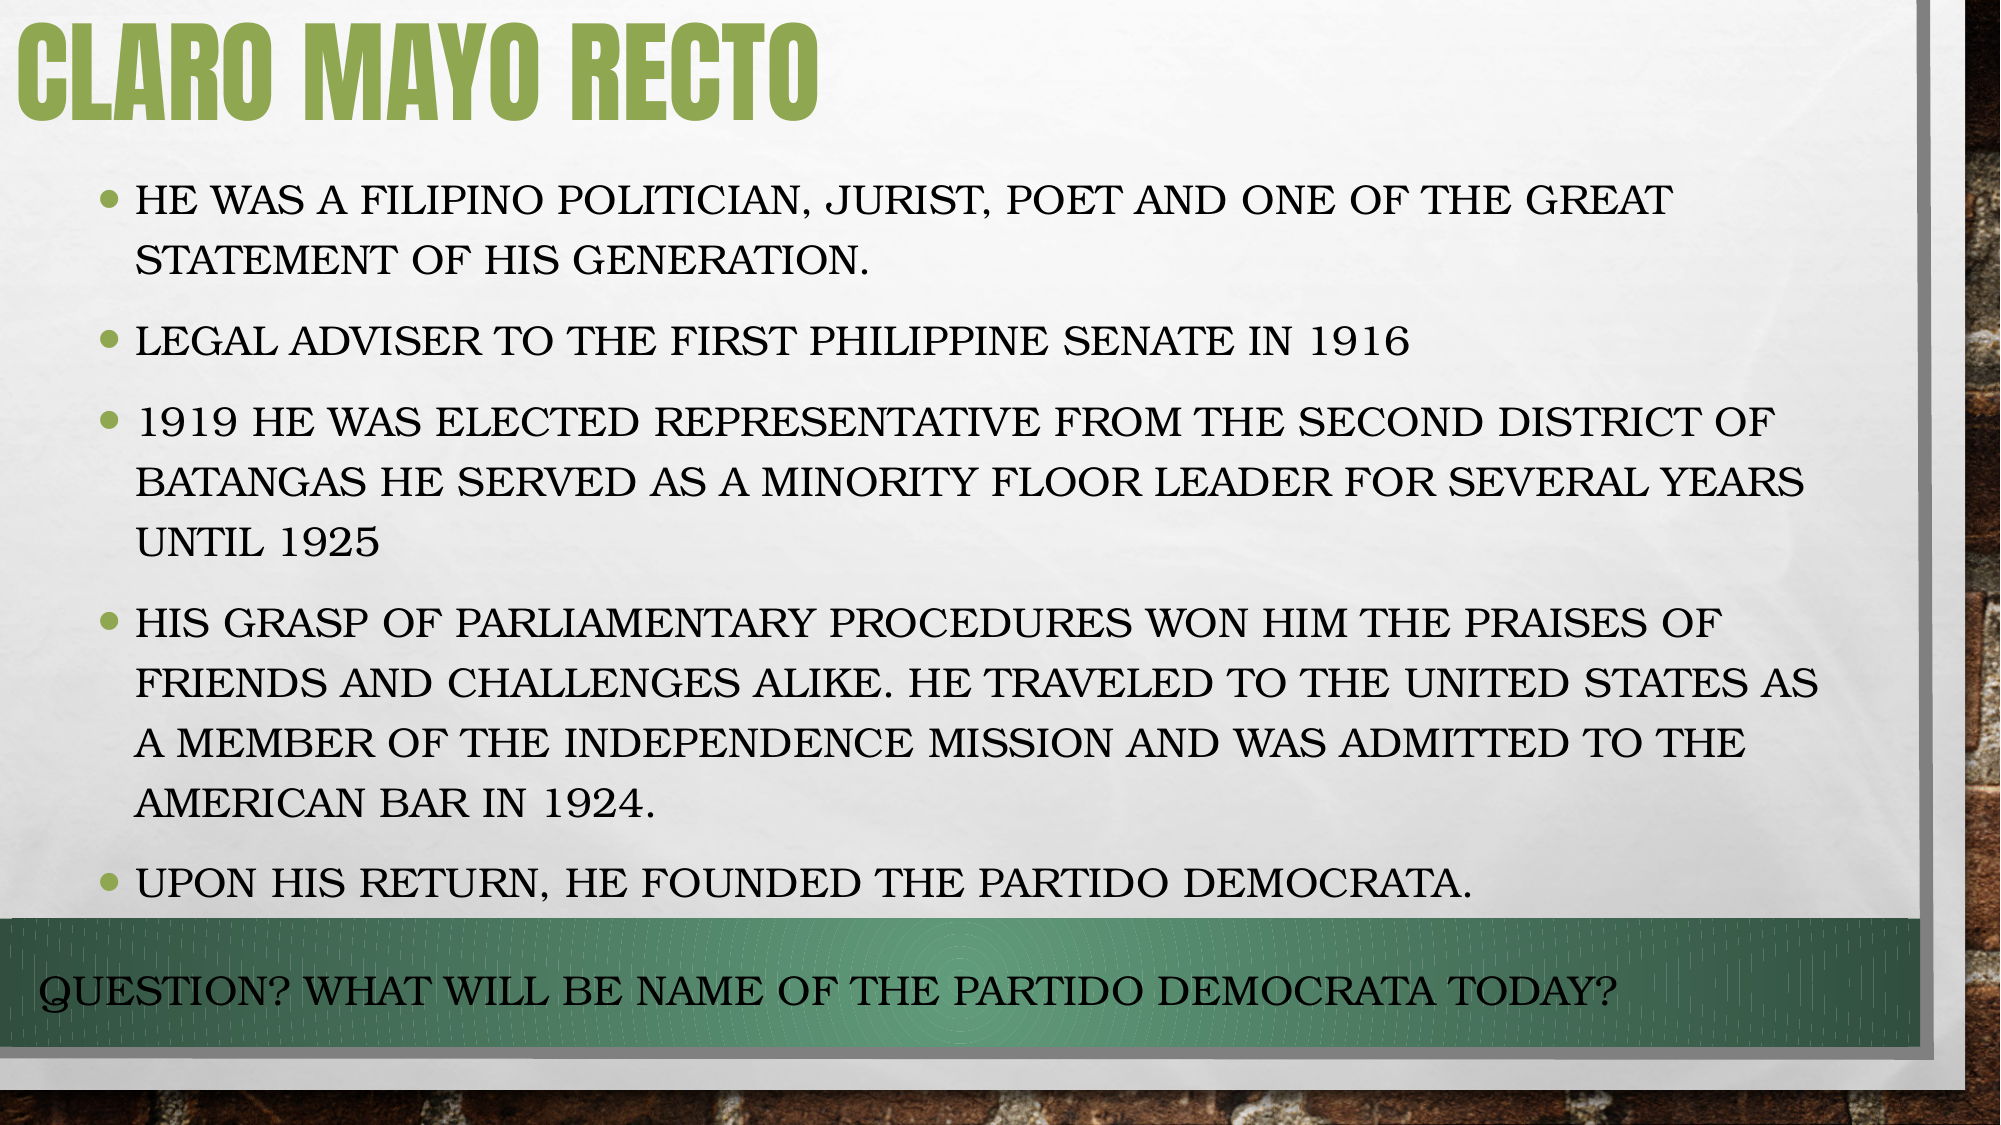

# Claro Mayo Recto
he was a Filipino politician, jurist, poet and one of the great statement of his generation.
legal adviser to the first Philippine senate in 1916
1919 he was elected representative from the second district of batangas he served as a minority floor leader for several years until 1925
His grasp of parliamentary procedures won him the praises of friends and challenges alike. He traveled to the United States as a member of the independence Mission and was admitted to the American Bar in 1924.
Upon his return, he founded the Partido Democrata.
QUESTION? What will be name of the partido democrata today?